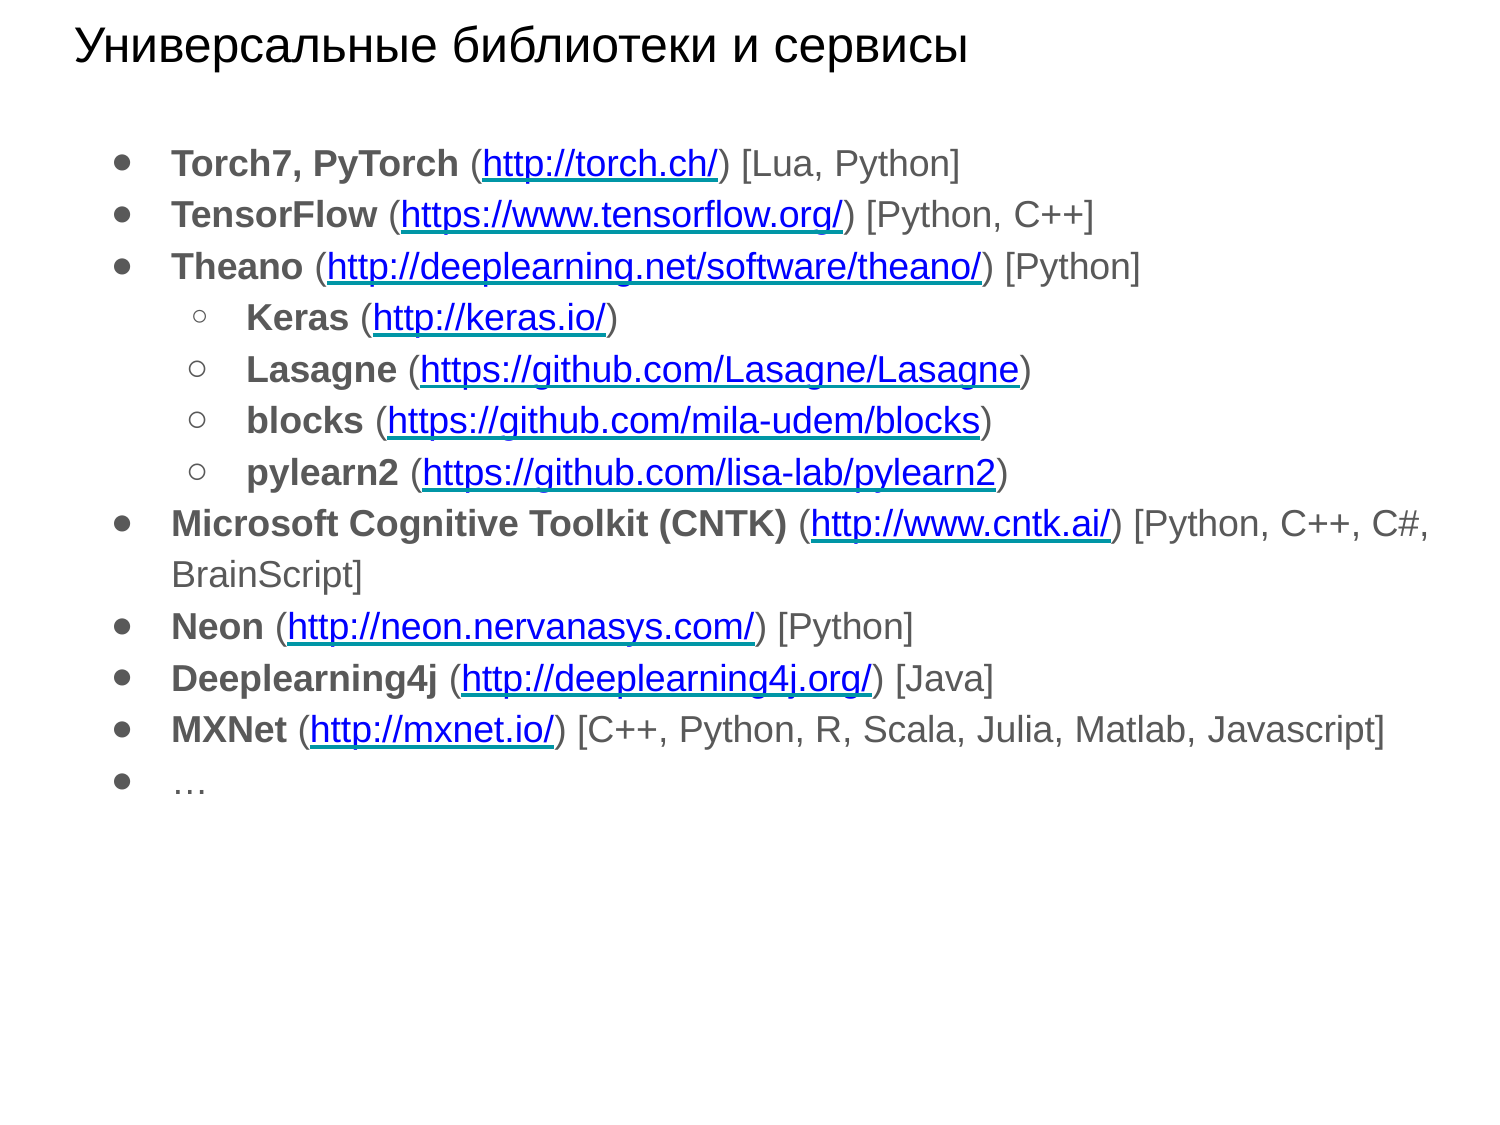

# Универсальные библиотеки и сервисы
Torch7, PyTorch (http://torch.ch/) [Lua, Python]
TensorFlow (https://www.tensorflow.org/) [Python, C++]
Theano (http://deeplearning.net/software/theano/) [Python]
Keras (http://keras.io/)
Lasagne (https://github.com/Lasagne/Lasagne)
blocks (https://github.com/mila-udem/blocks)
pylearn2 (https://github.com/lisa-lab/pylearn2)
Microsoft Cognitive Toolkit (CNTK) (http://www.cntk.ai/) [Python, C++, C#,  BrainScript]
Neon (http://neon.nervanasys.com/) [Python]
Deeplearning4j (http://deeplearning4j.org/) [Java]
MXNet (http://mxnet.io/) [C++, Python, R, Scala, Julia, Matlab, Javascript]
…